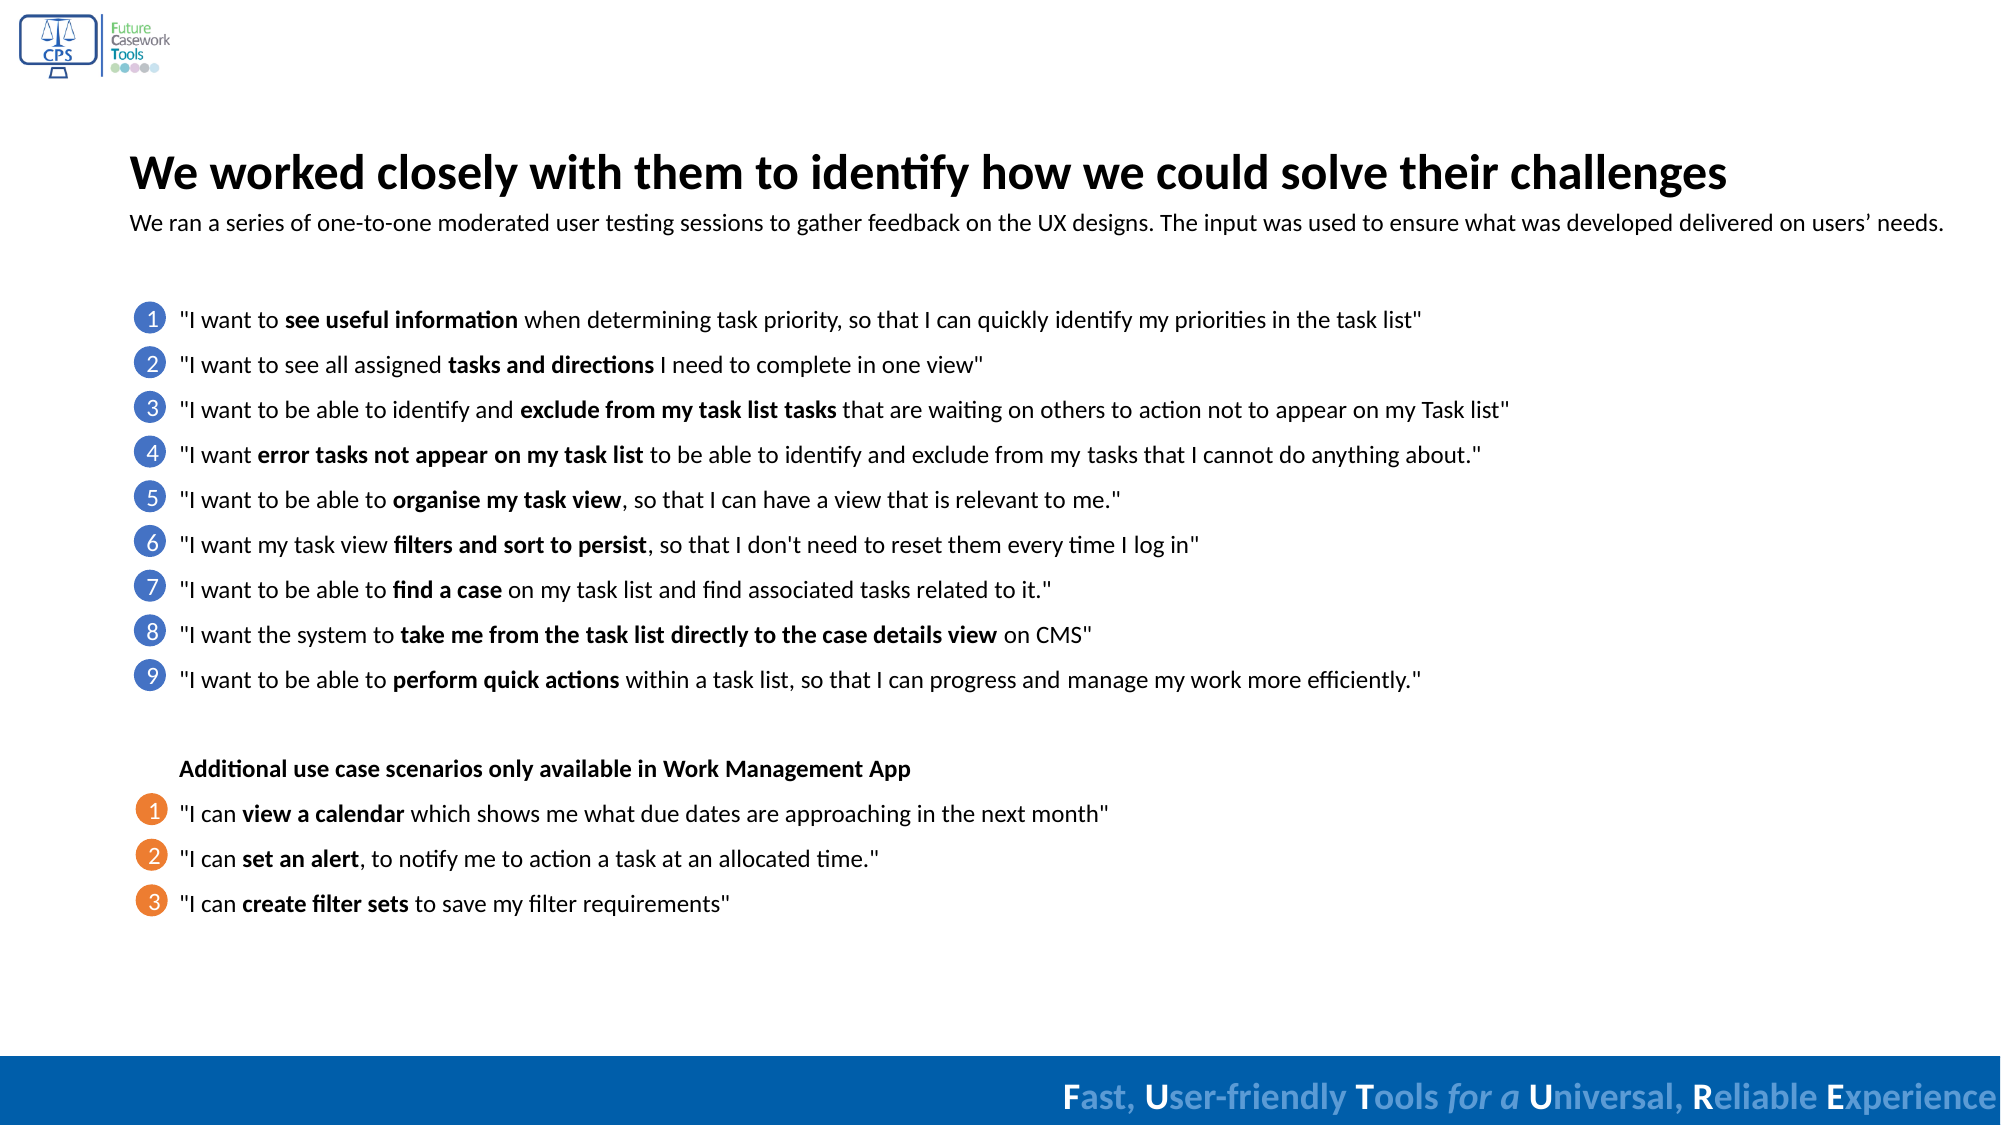

We worked closely with them to identify how we could solve their challenges
We ran a series of one-to-one moderated user testing sessions to gather feedback on the UX designs. The input was used to ensure what was developed delivered on users’ needs.
"I want to see useful information when determining task priority, so that I can quickly identify my priorities in the task list"
"I want to see all assigned tasks and directions I need to complete in one view"
"I want to be able to identify and exclude from my task list tasks that are waiting on others to action not to appear on my Task list"
"I want error tasks not appear on my task list to be able to identify and exclude from my tasks that I cannot do anything about."
"I want to be able to organise my task view, so that I can have a view that is relevant to me."
"I want my task view filters and sort to persist, so that I don't need to reset them every time I log in"
"I want to be able to find a case on my task list and find associated tasks related to it."
"I want the system to take me from the task list directly to the case details view on CMS"
"I want to be able to perform quick actions within a task list, so that I can progress and manage my work more efficiently."
Additional use case scenarios only available in Work Management App
"I can view a calendar which shows me what due dates are approaching in the next month"
"I can set an alert, to notify me to action a task at an allocated time."
"I can create filter sets to save my filter requirements"
1
2
3
4
5
6
7
8
9
1
2
3